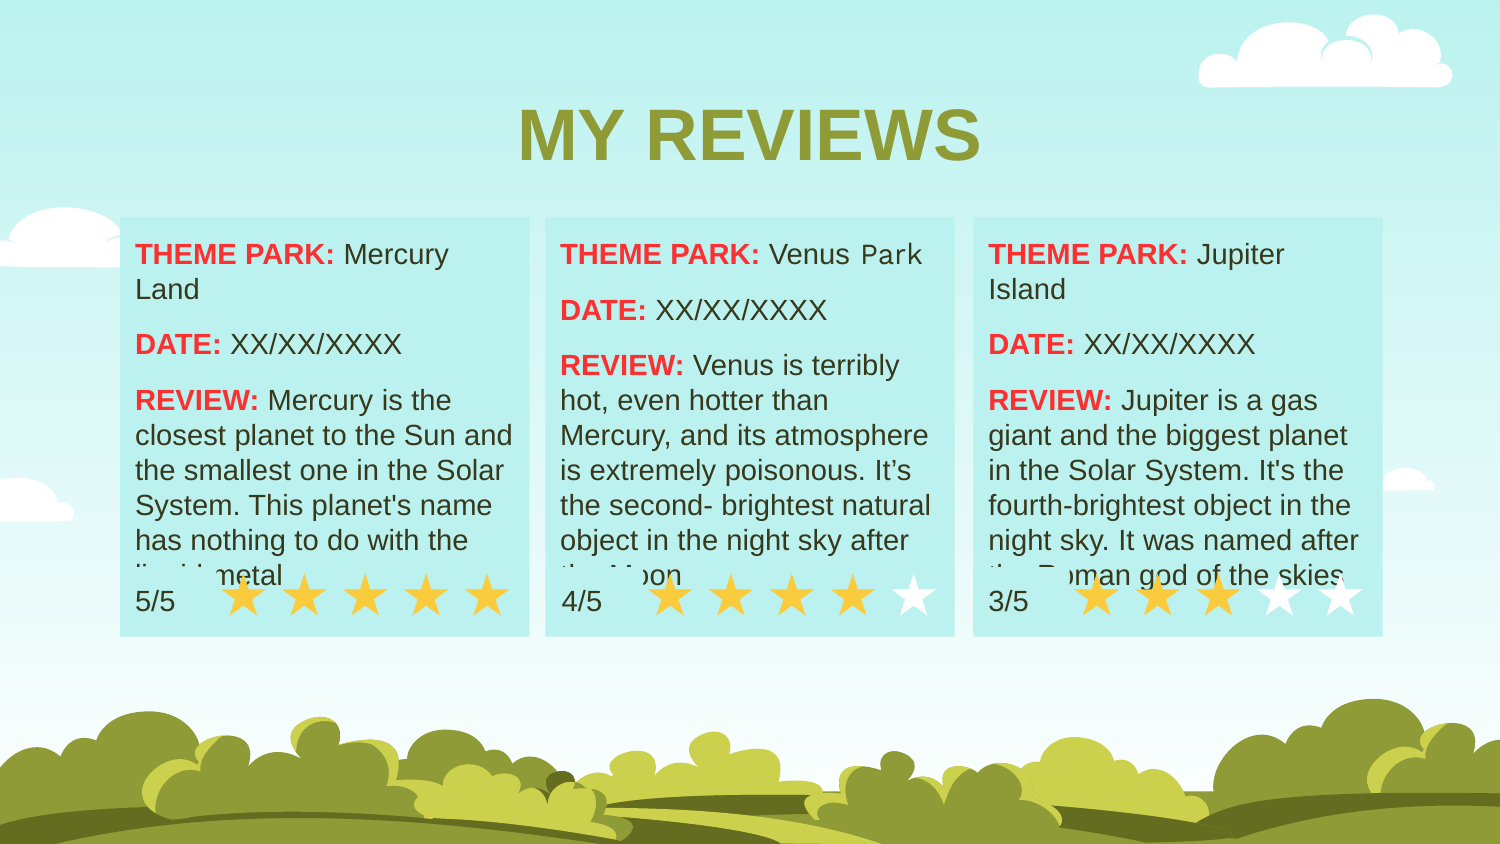

# MY REVIEWS
THEME PARK: Mercury Land
DATE: XX/XX/XXXX
REVIEW: Mercury is the closest planet to the Sun and the smallest one in the Solar System. This planet's name has nothing to do with the liquid metal
THEME PARK: Venus Park
DATE: XX/XX/XXXX
REVIEW: Venus is terribly hot, even hotter than Mercury, and its atmosphere is extremely poisonous. It’s the second- brightest natural object in the night sky after the Moon
THEME PARK: Jupiter Island
DATE: XX/XX/XXXX
REVIEW: Jupiter is a gas giant and the biggest planet in the Solar System. It's the fourth-brightest object in the night sky. It was named after the Roman god of the skies
5/5

4/5

3/5